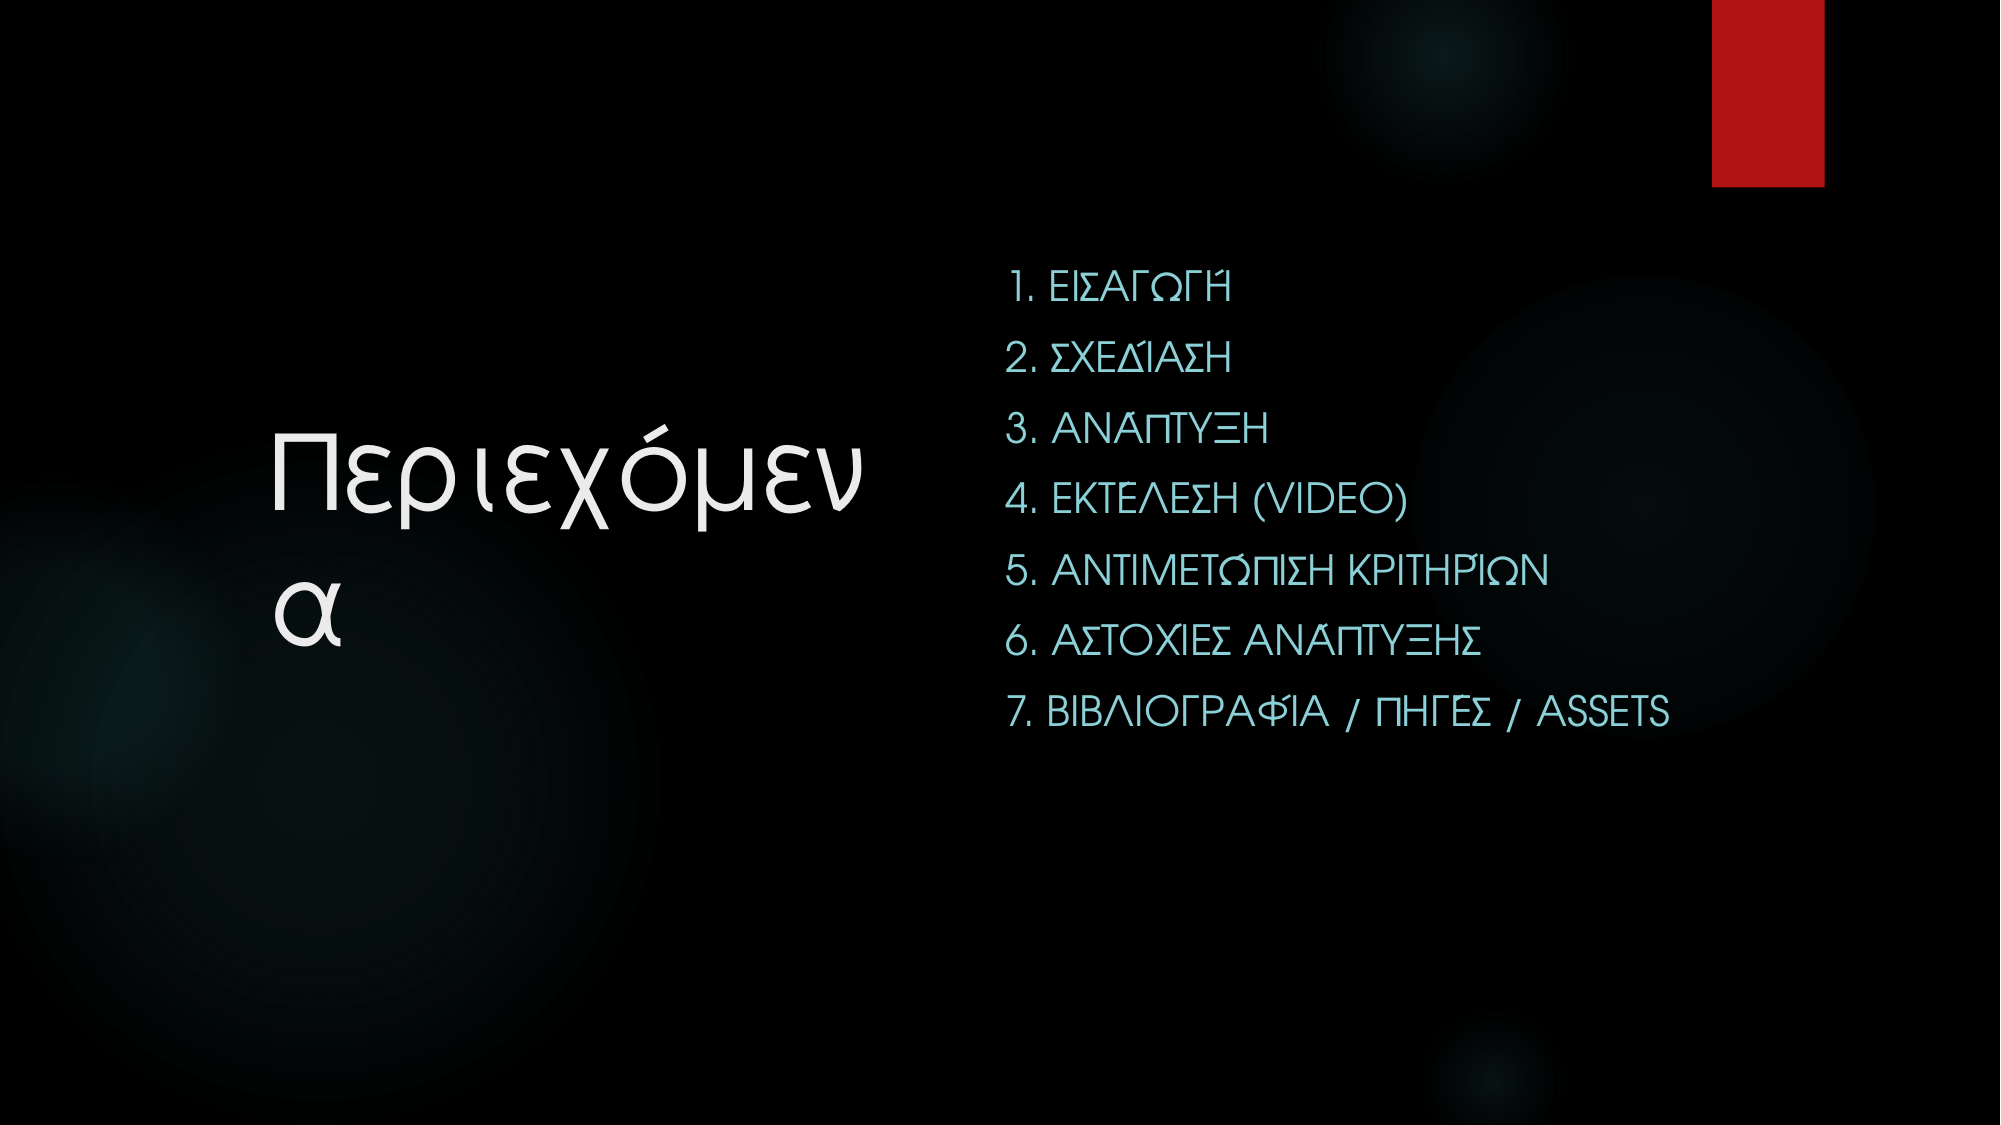

1. ΕΙΣΑΓΩΓΉ​
2. ΣΧΕΔΊΑΣΗ​
3. ΑΝΆΠΤΥΞΗ​
4. ΕΚΤΈΛΕΣΗ (VIDEO)​
5. ΑΝΤΙΜΕΤΏΠΙΣΗ ΚΡΙΤΗΡΊΩΝ​
6. ΑΣΤΟΧΊΕΣ ΑΝΆΠΤΥΞΗΣ​
7. ΒΙΒΛΙΟΓΡΑΦΊΑ / ΠΗΓΈΣ / ASSETS

# Περιεχόμενα